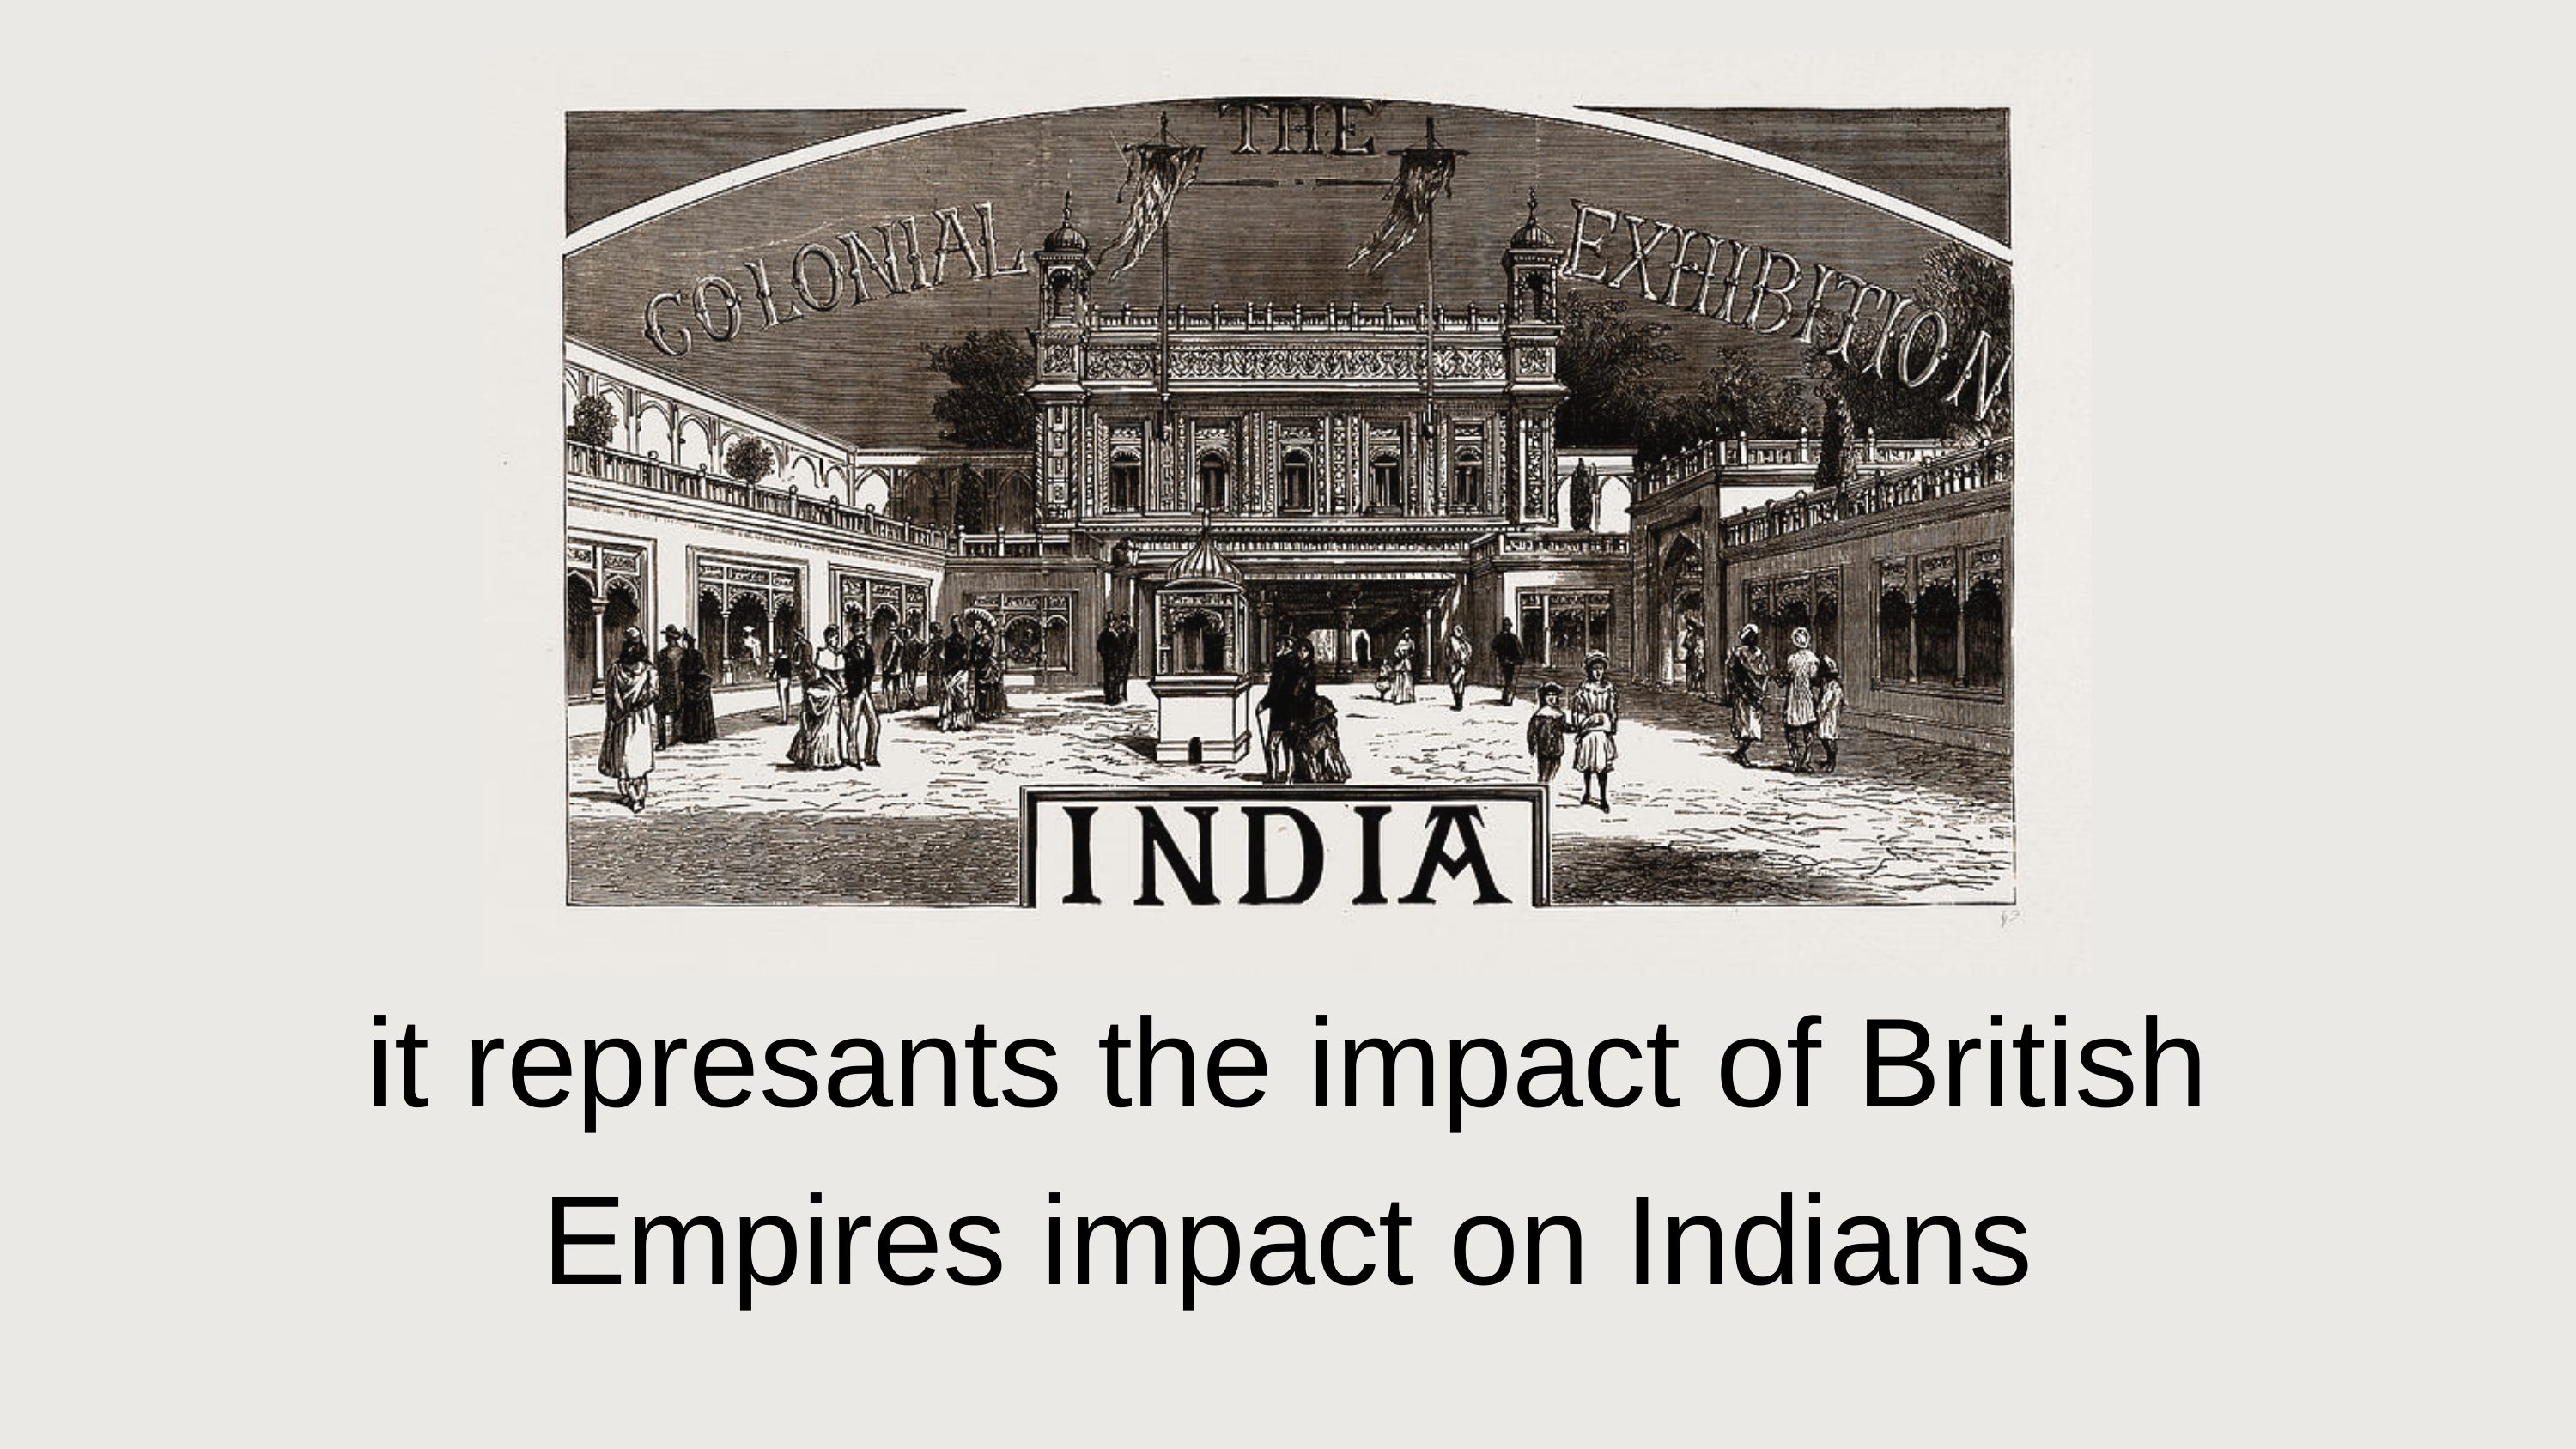

it represants the impact of British Empires impact on Indians